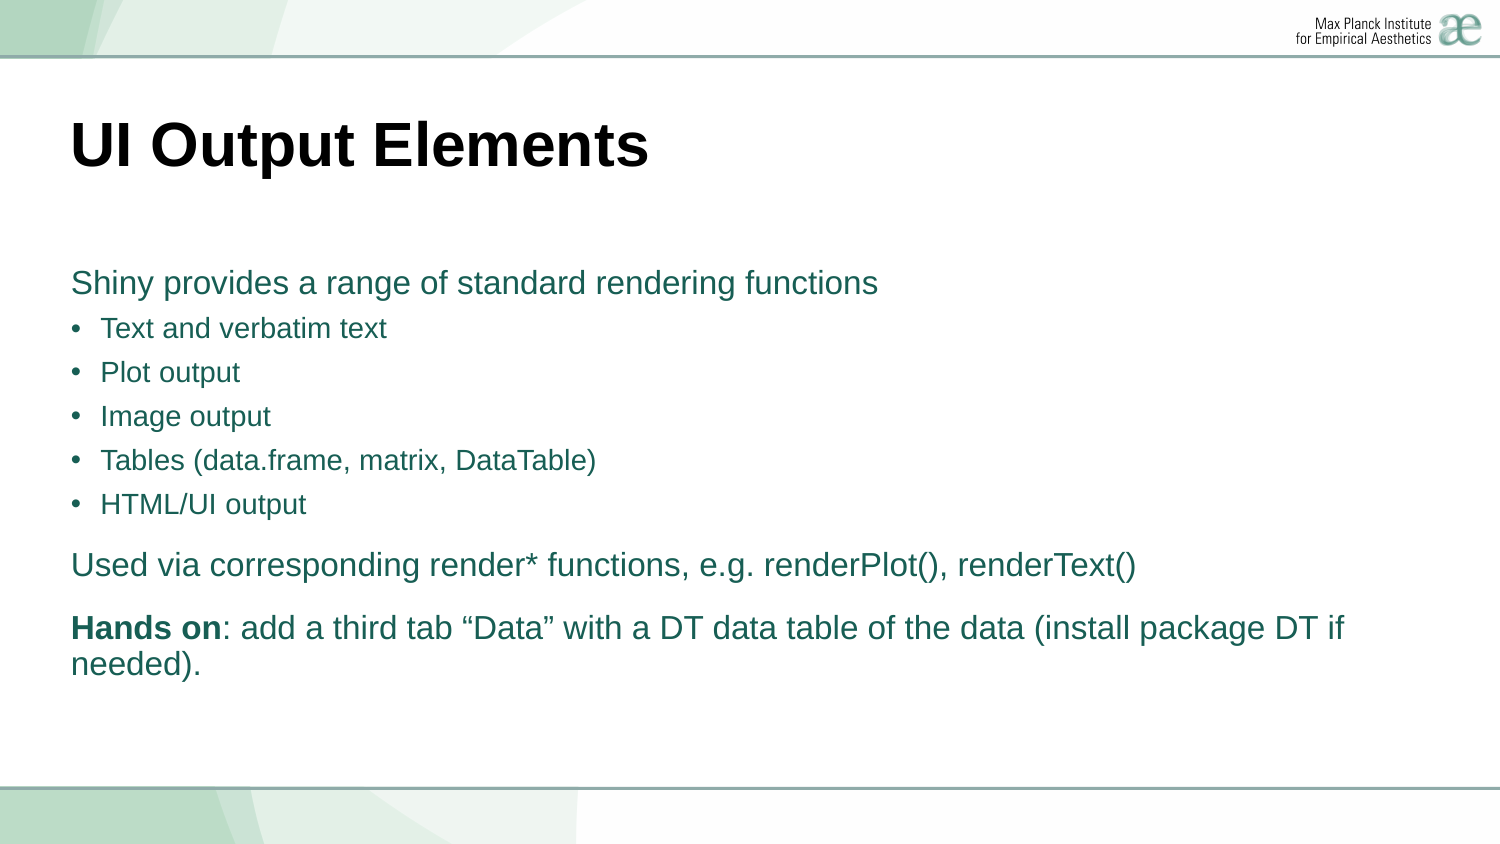

# UI Output Elements
Shiny provides a range of standard rendering functions
Text and verbatim text
Plot output
Image output
Tables (data.frame, matrix, DataTable)
HTML/UI output
Used via corresponding render* functions, e.g. renderPlot(), renderText()
Hands on: add a third tab “Data” with a DT data table of the data (install package DT if needed).